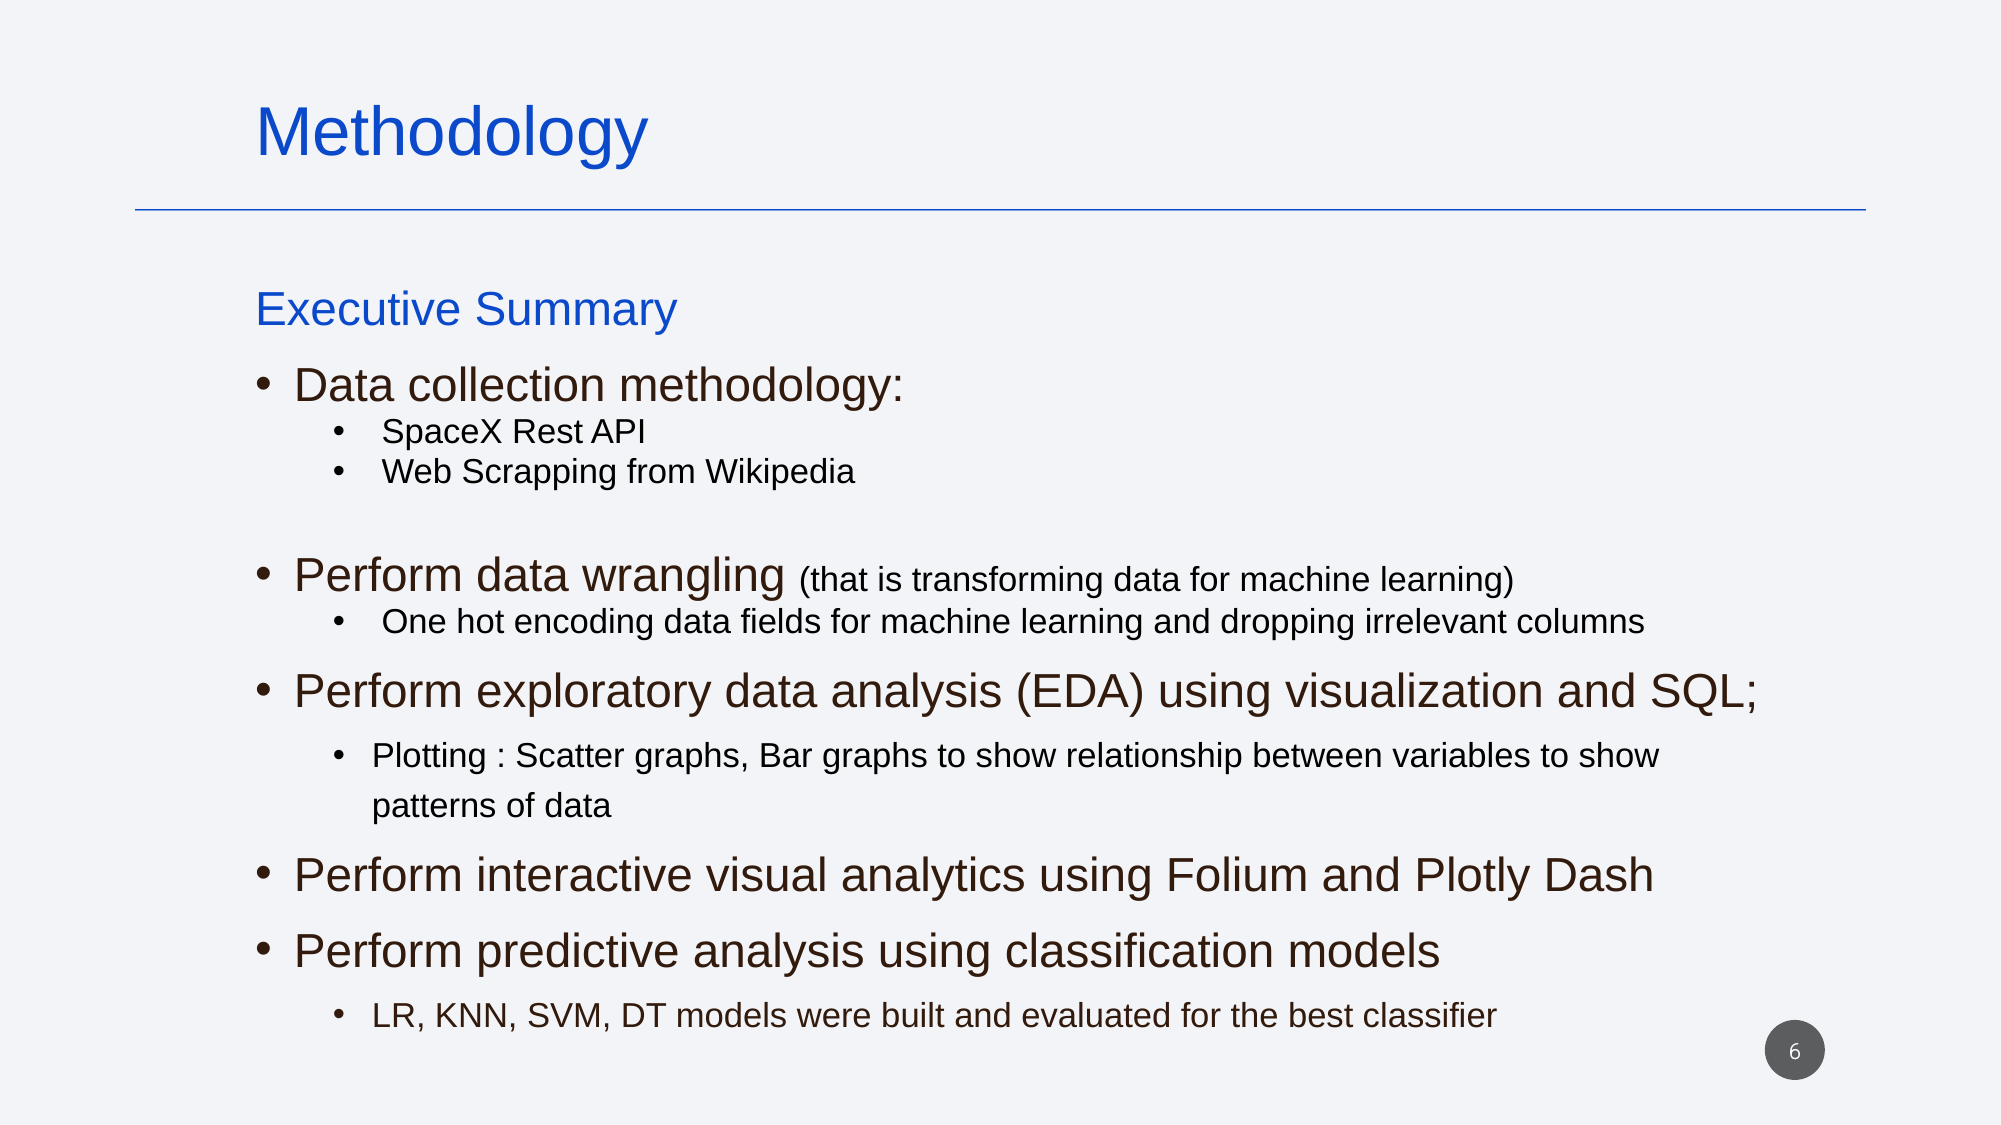

Methodology
Executive Summary
Data collection methodology:
SpaceX Rest API
Web Scrapping from Wikipedia

Perform data wrangling (that is transforming data for machine learning)
One hot encoding data fields for machine learning and dropping irrelevant columns
Perform exploratory data analysis (EDA) using visualization and SQL;
Plotting : Scatter graphs, Bar graphs to show relationship between variables to show patterns of data
Perform interactive visual analytics using Folium and Plotly Dash
Perform predictive analysis using classification models
LR, KNN, SVM, DT models were built and evaluated for the best classifier

6